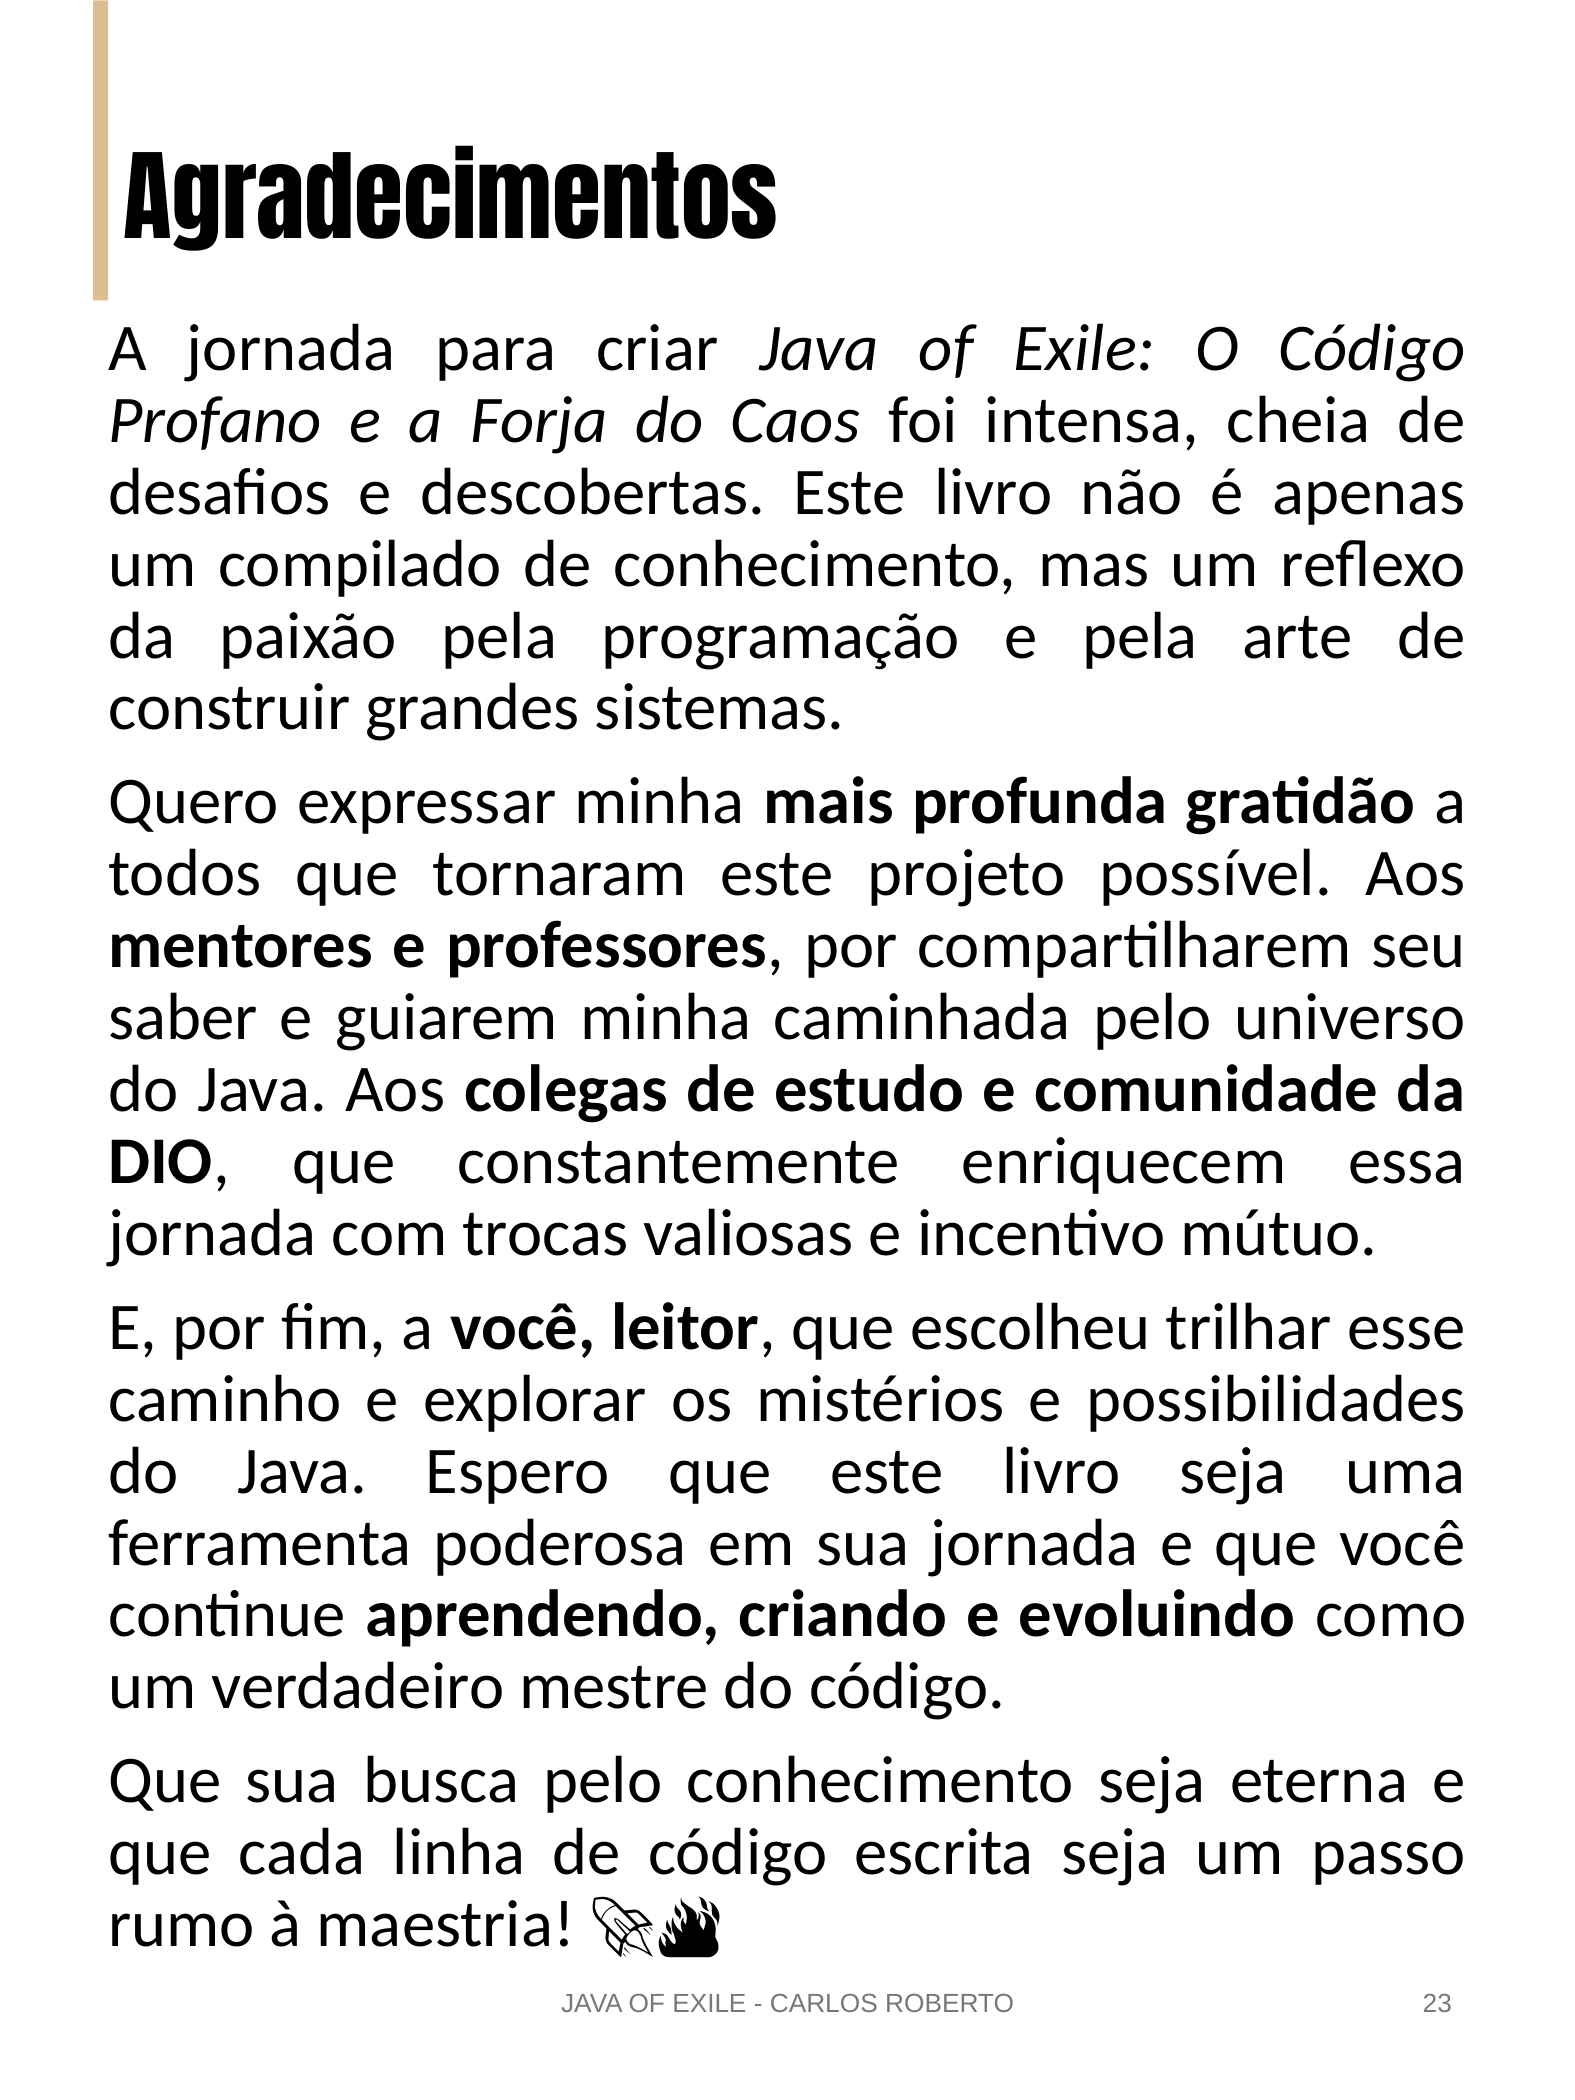

# Agradecimentos
A jornada para criar Java of Exile: O Código Profano e a Forja do Caos foi intensa, cheia de desafios e descobertas. Este livro não é apenas um compilado de conhecimento, mas um reflexo da paixão pela programação e pela arte de construir grandes sistemas.
Quero expressar minha mais profunda gratidão a todos que tornaram este projeto possível. Aos mentores e professores, por compartilharem seu saber e guiarem minha caminhada pelo universo do Java. Aos colegas de estudo e comunidade da DIO, que constantemente enriquecem essa jornada com trocas valiosas e incentivo mútuo.
E, por fim, a você, leitor, que escolheu trilhar esse caminho e explorar os mistérios e possibilidades do Java. Espero que este livro seja uma ferramenta poderosa em sua jornada e que você continue aprendendo, criando e evoluindo como um verdadeiro mestre do código.
Que sua busca pelo conhecimento seja eterna e que cada linha de código escrita seja um passo rumo à maestria! 🚀🔥
JAVA OF EXILE - CARLOS ROBERTO
23